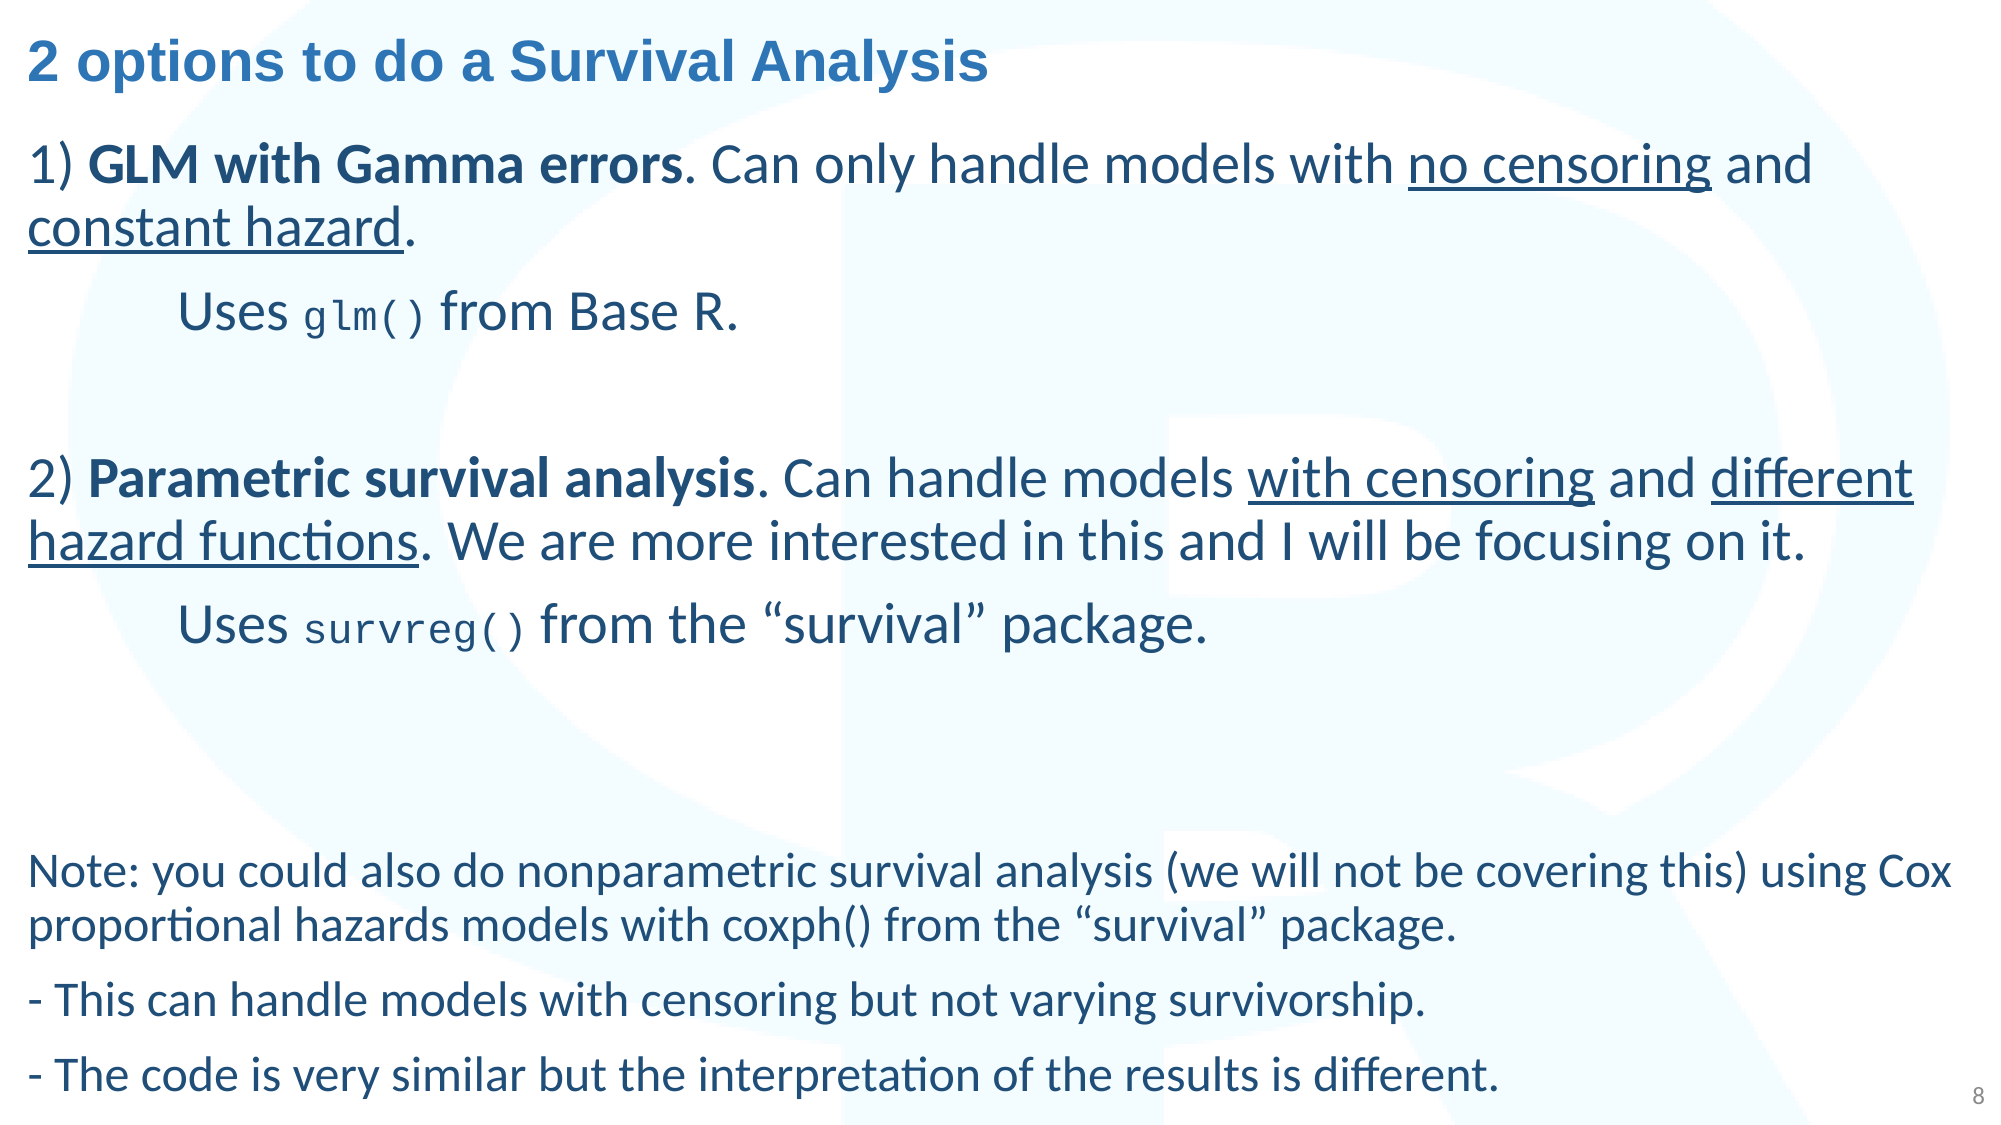

# 2 options to do a Survival Analysis
1) GLM with Gamma errors. Can only handle models with no censoring and constant hazard.
	Uses glm() from Base R.

2) Parametric survival analysis. Can handle models with censoring and different hazard functions. We are more interested in this and I will be focusing on it.
	Uses survreg() from the “survival” package.

Note: you could also do nonparametric survival analysis (we will not be covering this) using Cox proportional hazards models with coxph() from the “survival” package.
- This can handle models with censoring but not varying survivorship.
- The code is very similar but the interpretation of the results is different.
8